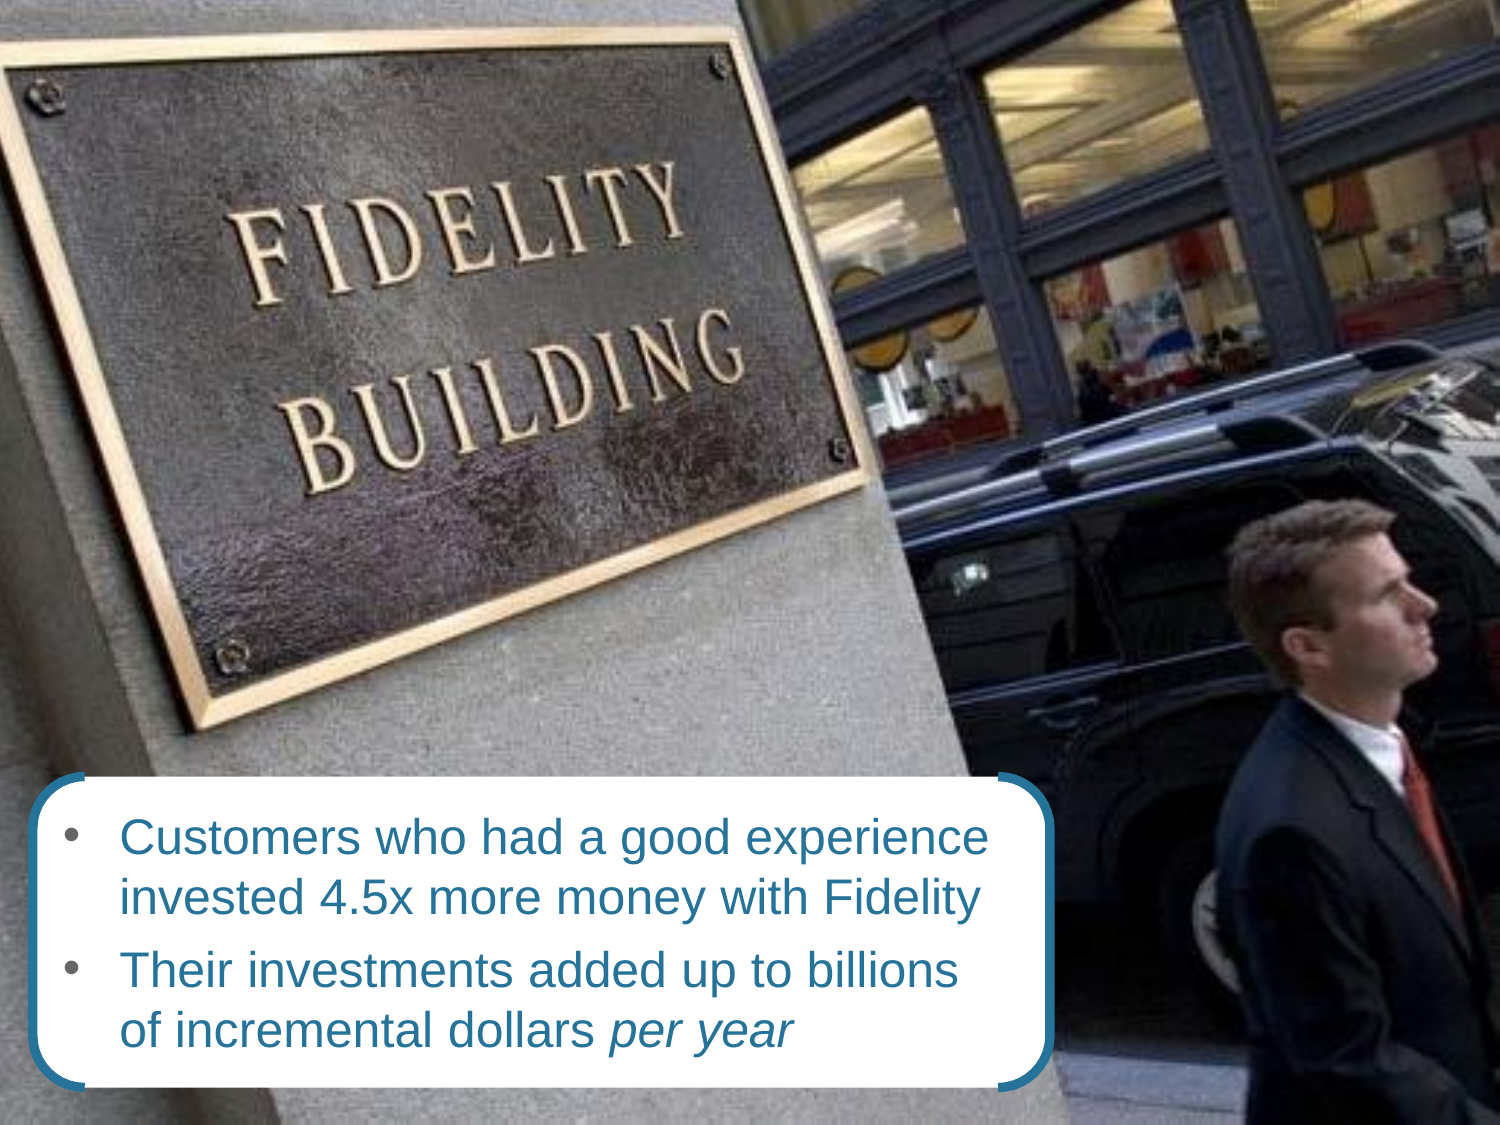

Customers who had a good experience
invested 4.5x more money with Fidelity

Their investments added up to billions of incremental dollars per year